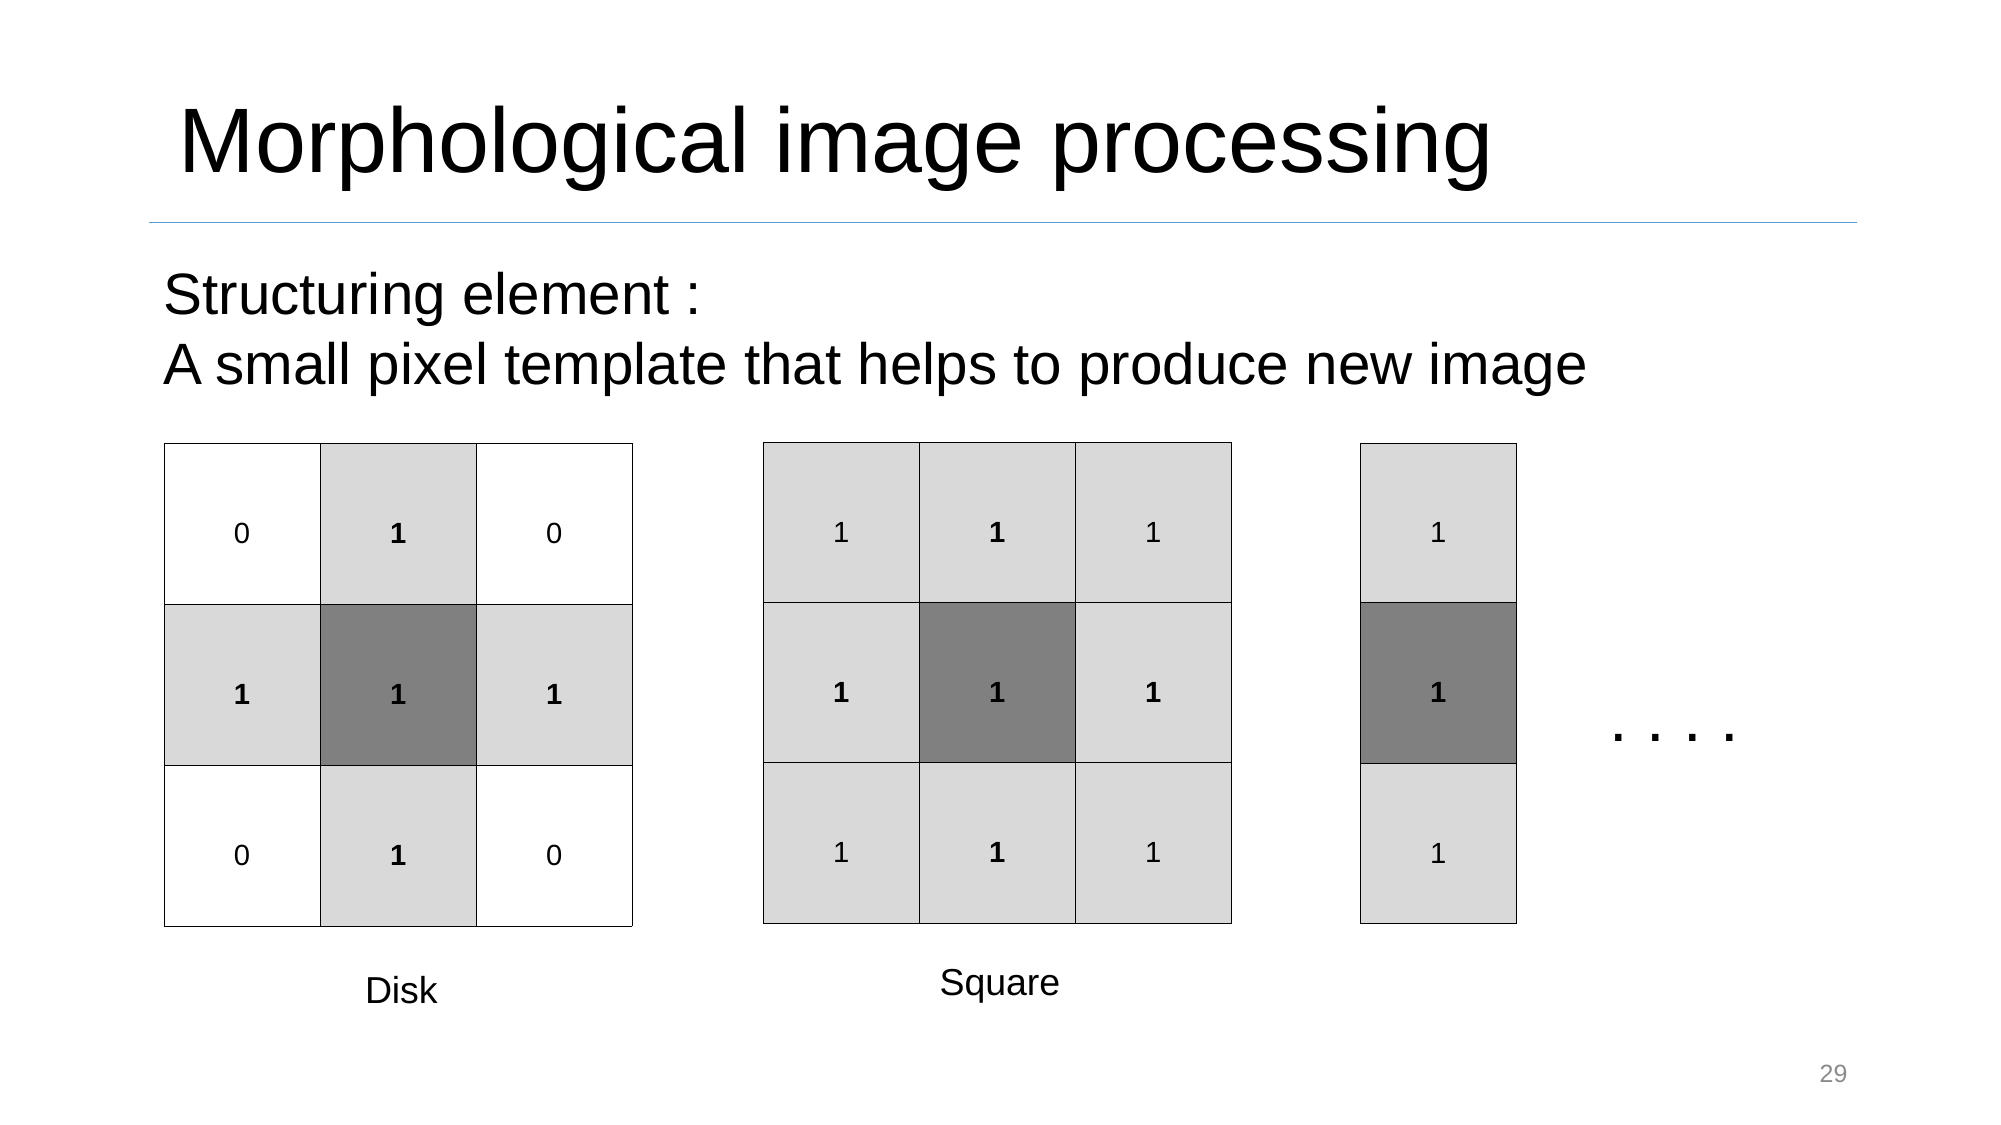

# Morphological image processing
Structuring element :
A small pixel template that helps to produce new image

| 1 | 1 | 1 |
| --- | --- | --- |
| 1 | 1 | 1 |
| 1 | 1 | 1 |
| 1 |
| --- |
| 1 |
| 1 |
| 0 | 1 | 0 |
| --- | --- | --- |
| 1 | 1 | 1 |
| 0 | 1 | 0 |
. . . .
Square
Disk
29